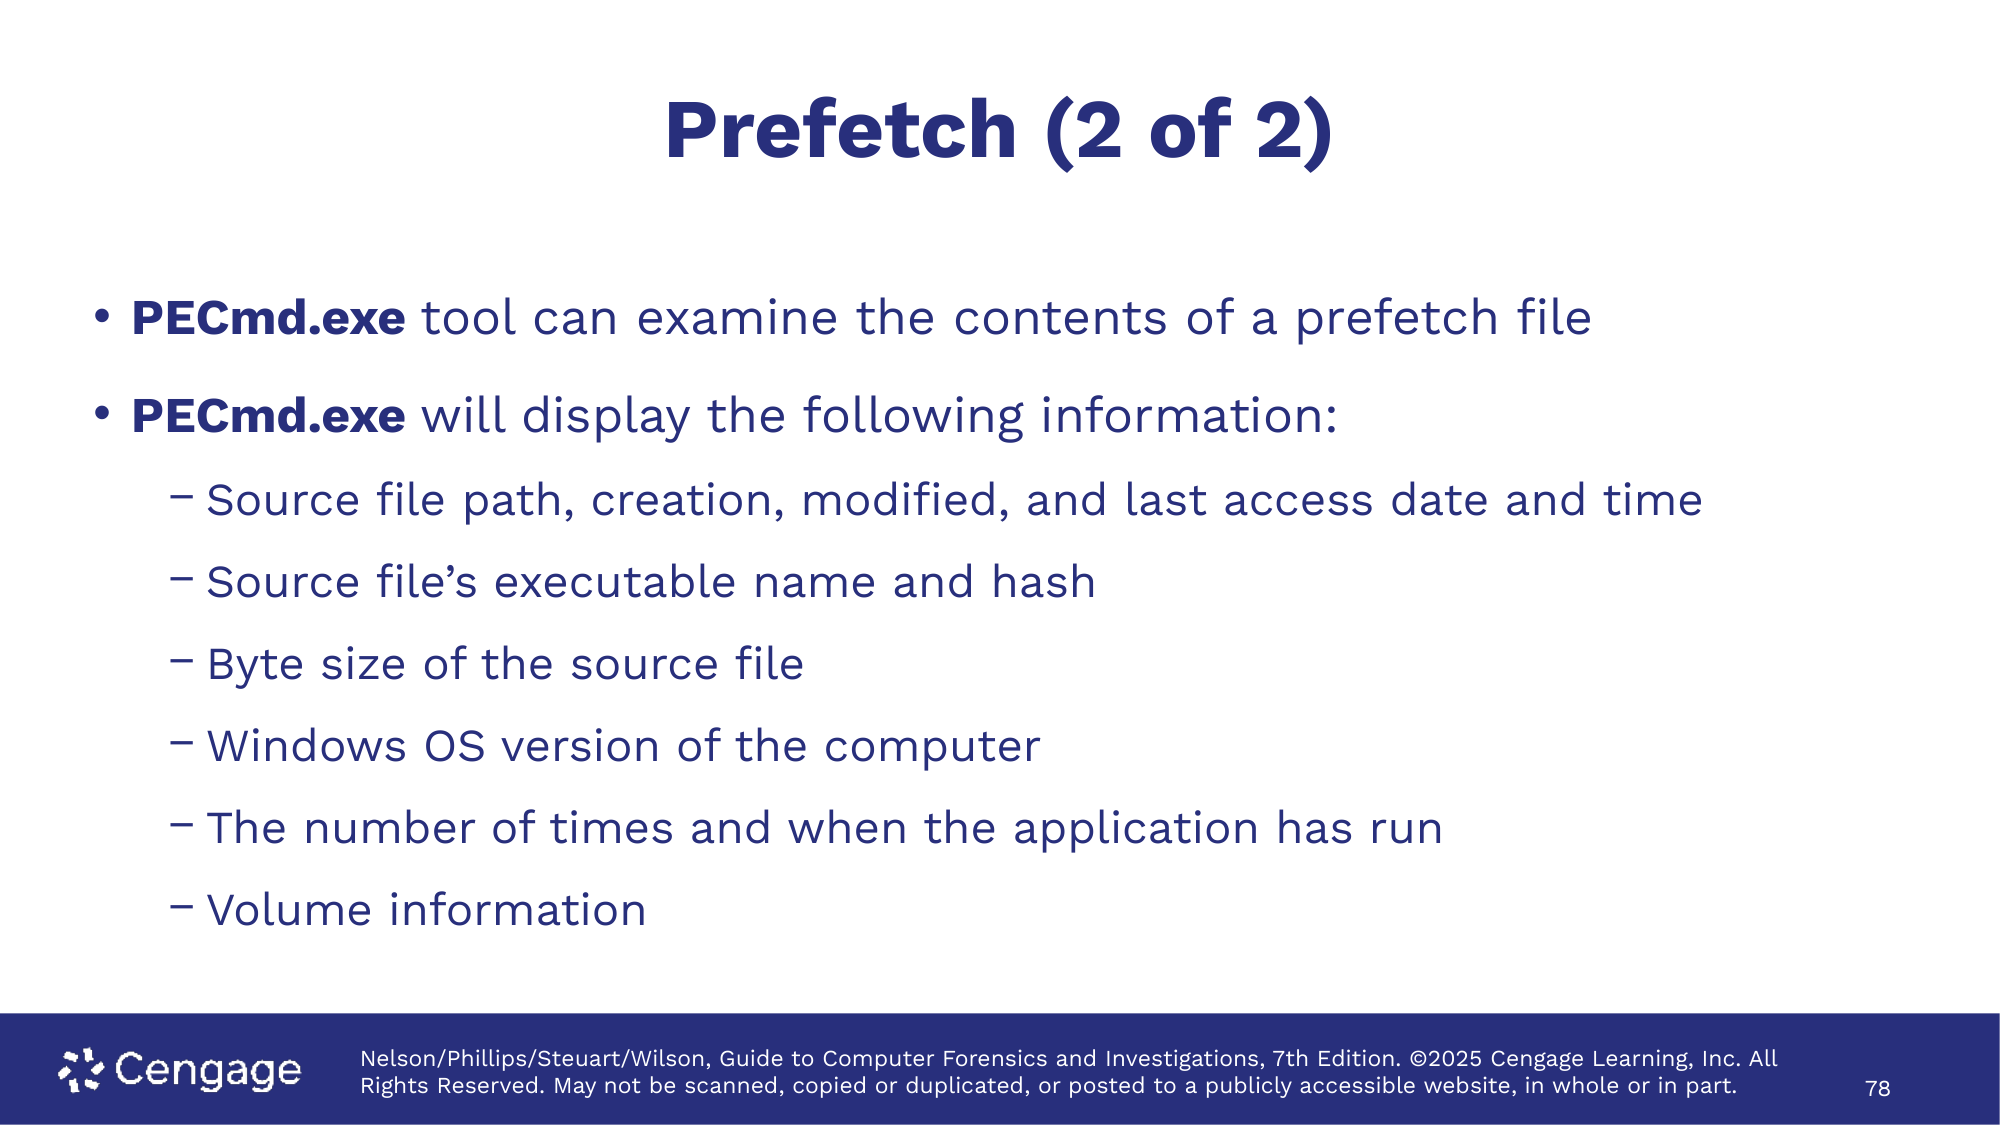

Prefetch (2 of 2)
# PECmd.exe tool can examine the contents of a prefetch file
PECmd.exe will display the following information:
Source file path, creation, modified, and last access date and time
Source file’s executable name and hash
Byte size of the source file
Windows OS version of the computer
The number of times and when the application has run
Volume information